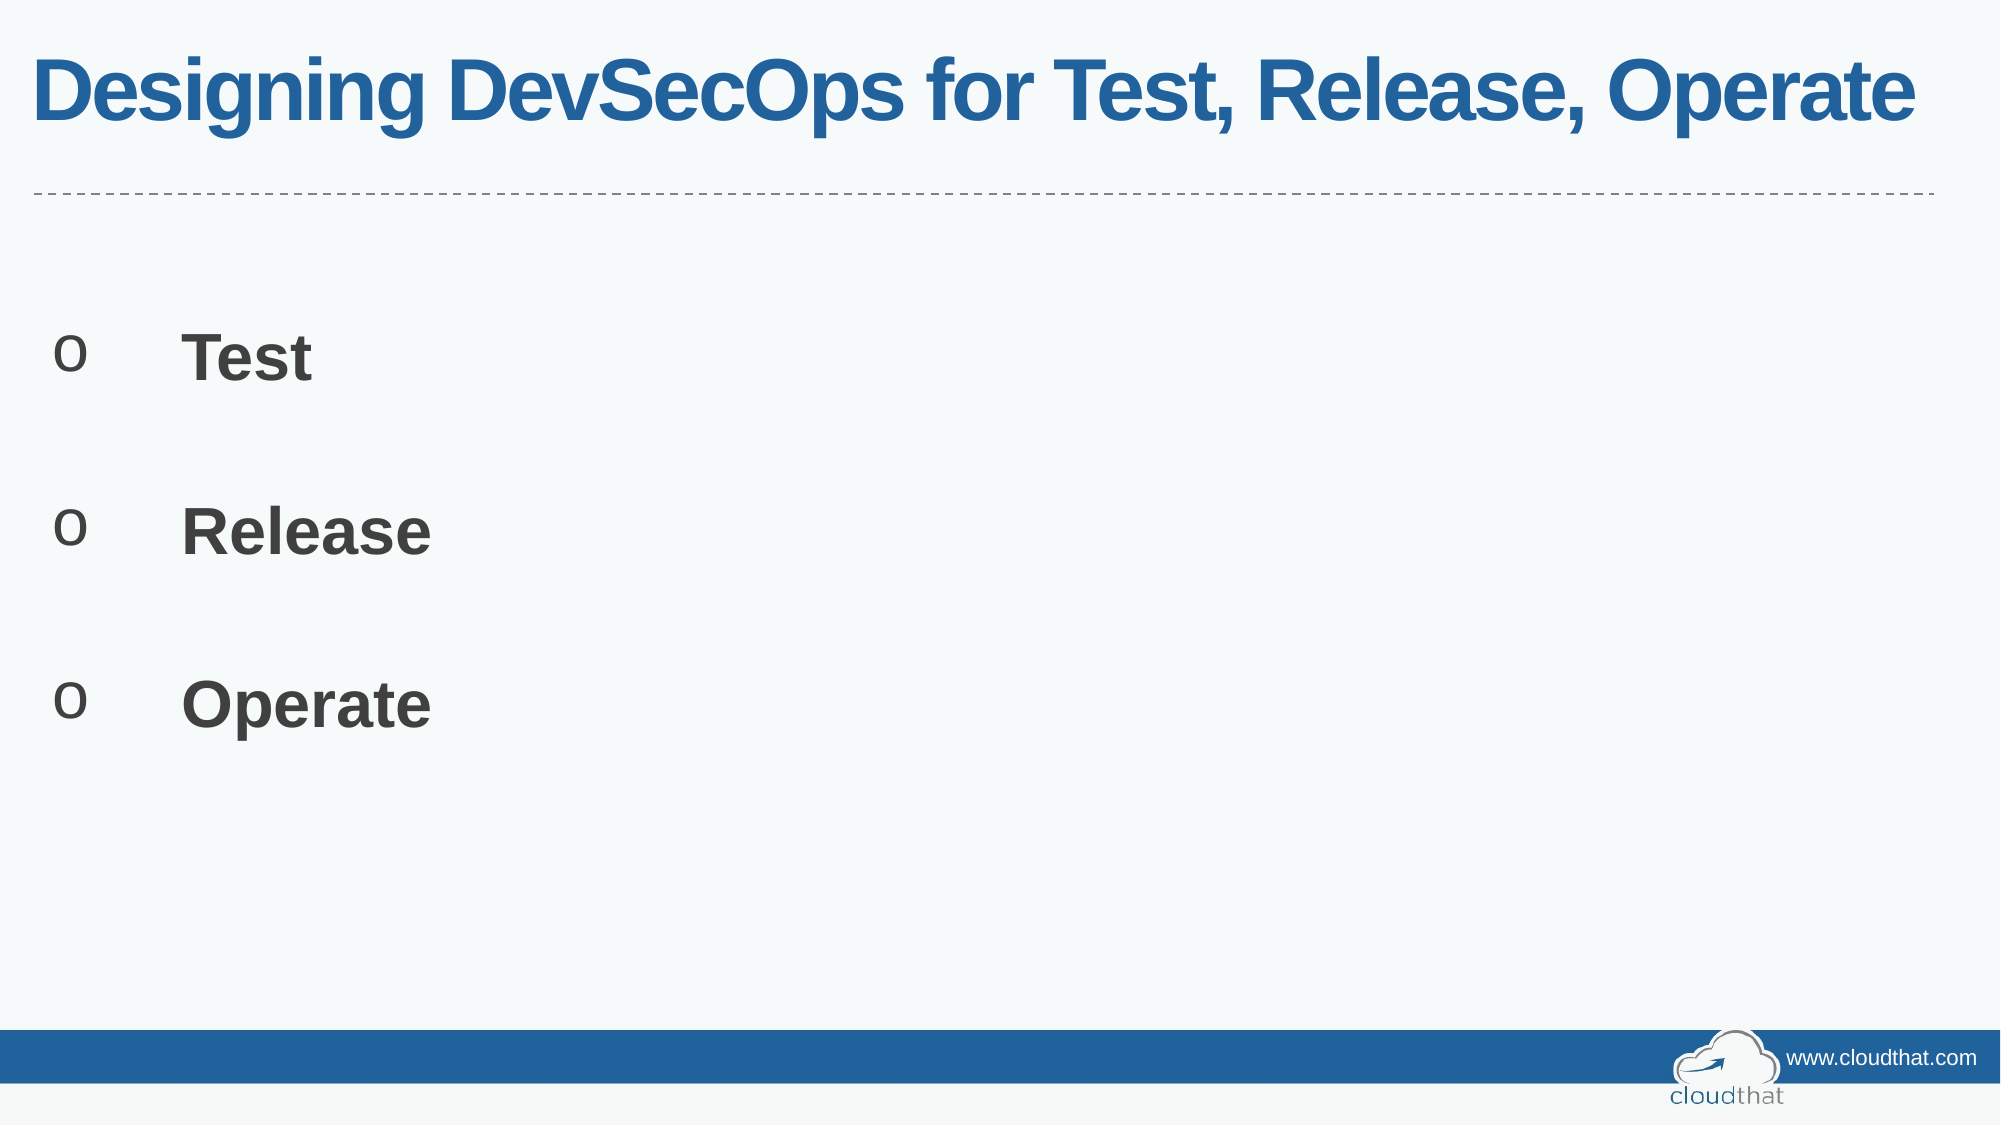

# Designing DevSecOps for Test, Release, Operate
   Test
   Release
   Operate